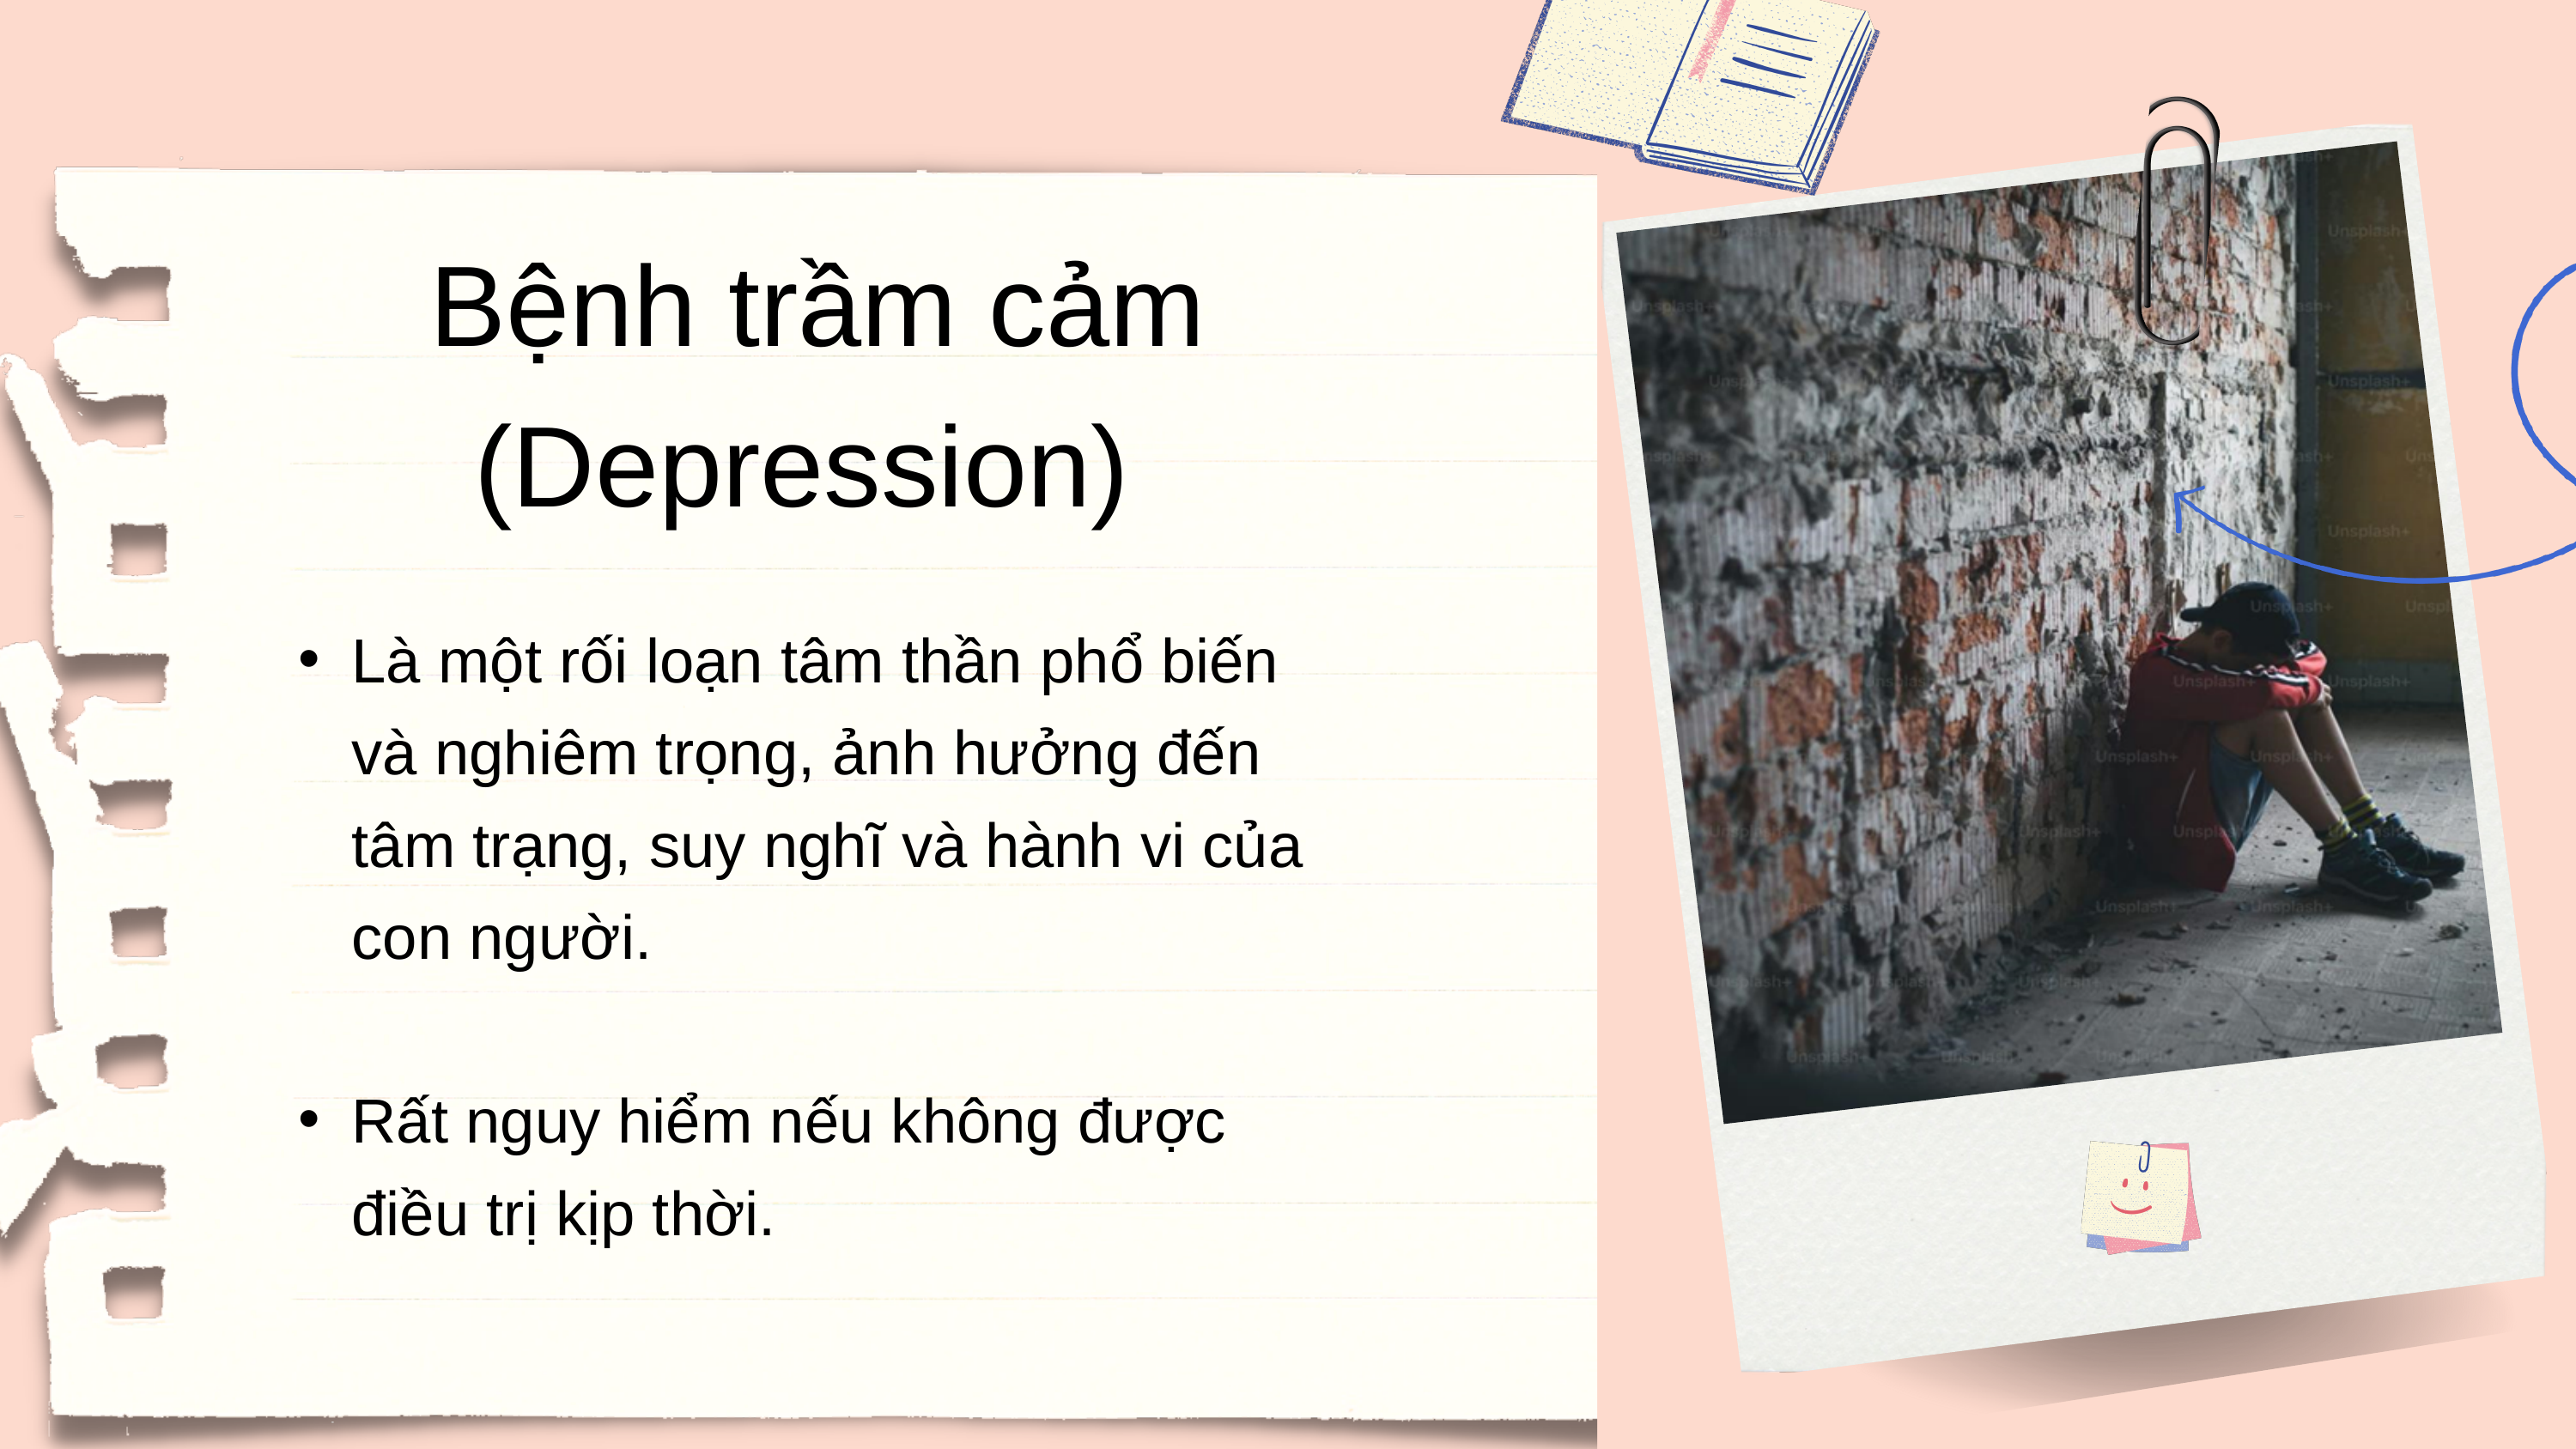

Bệnh trầm cảm (Depression)

Là một rối loạn tâm thần phổ biến và nghiêm trọng, ảnh hưởng đến tâm trạng, suy nghĩ và hành vi của con người.

Rất nguy hiểm nếu không được điều trị kịp thời.